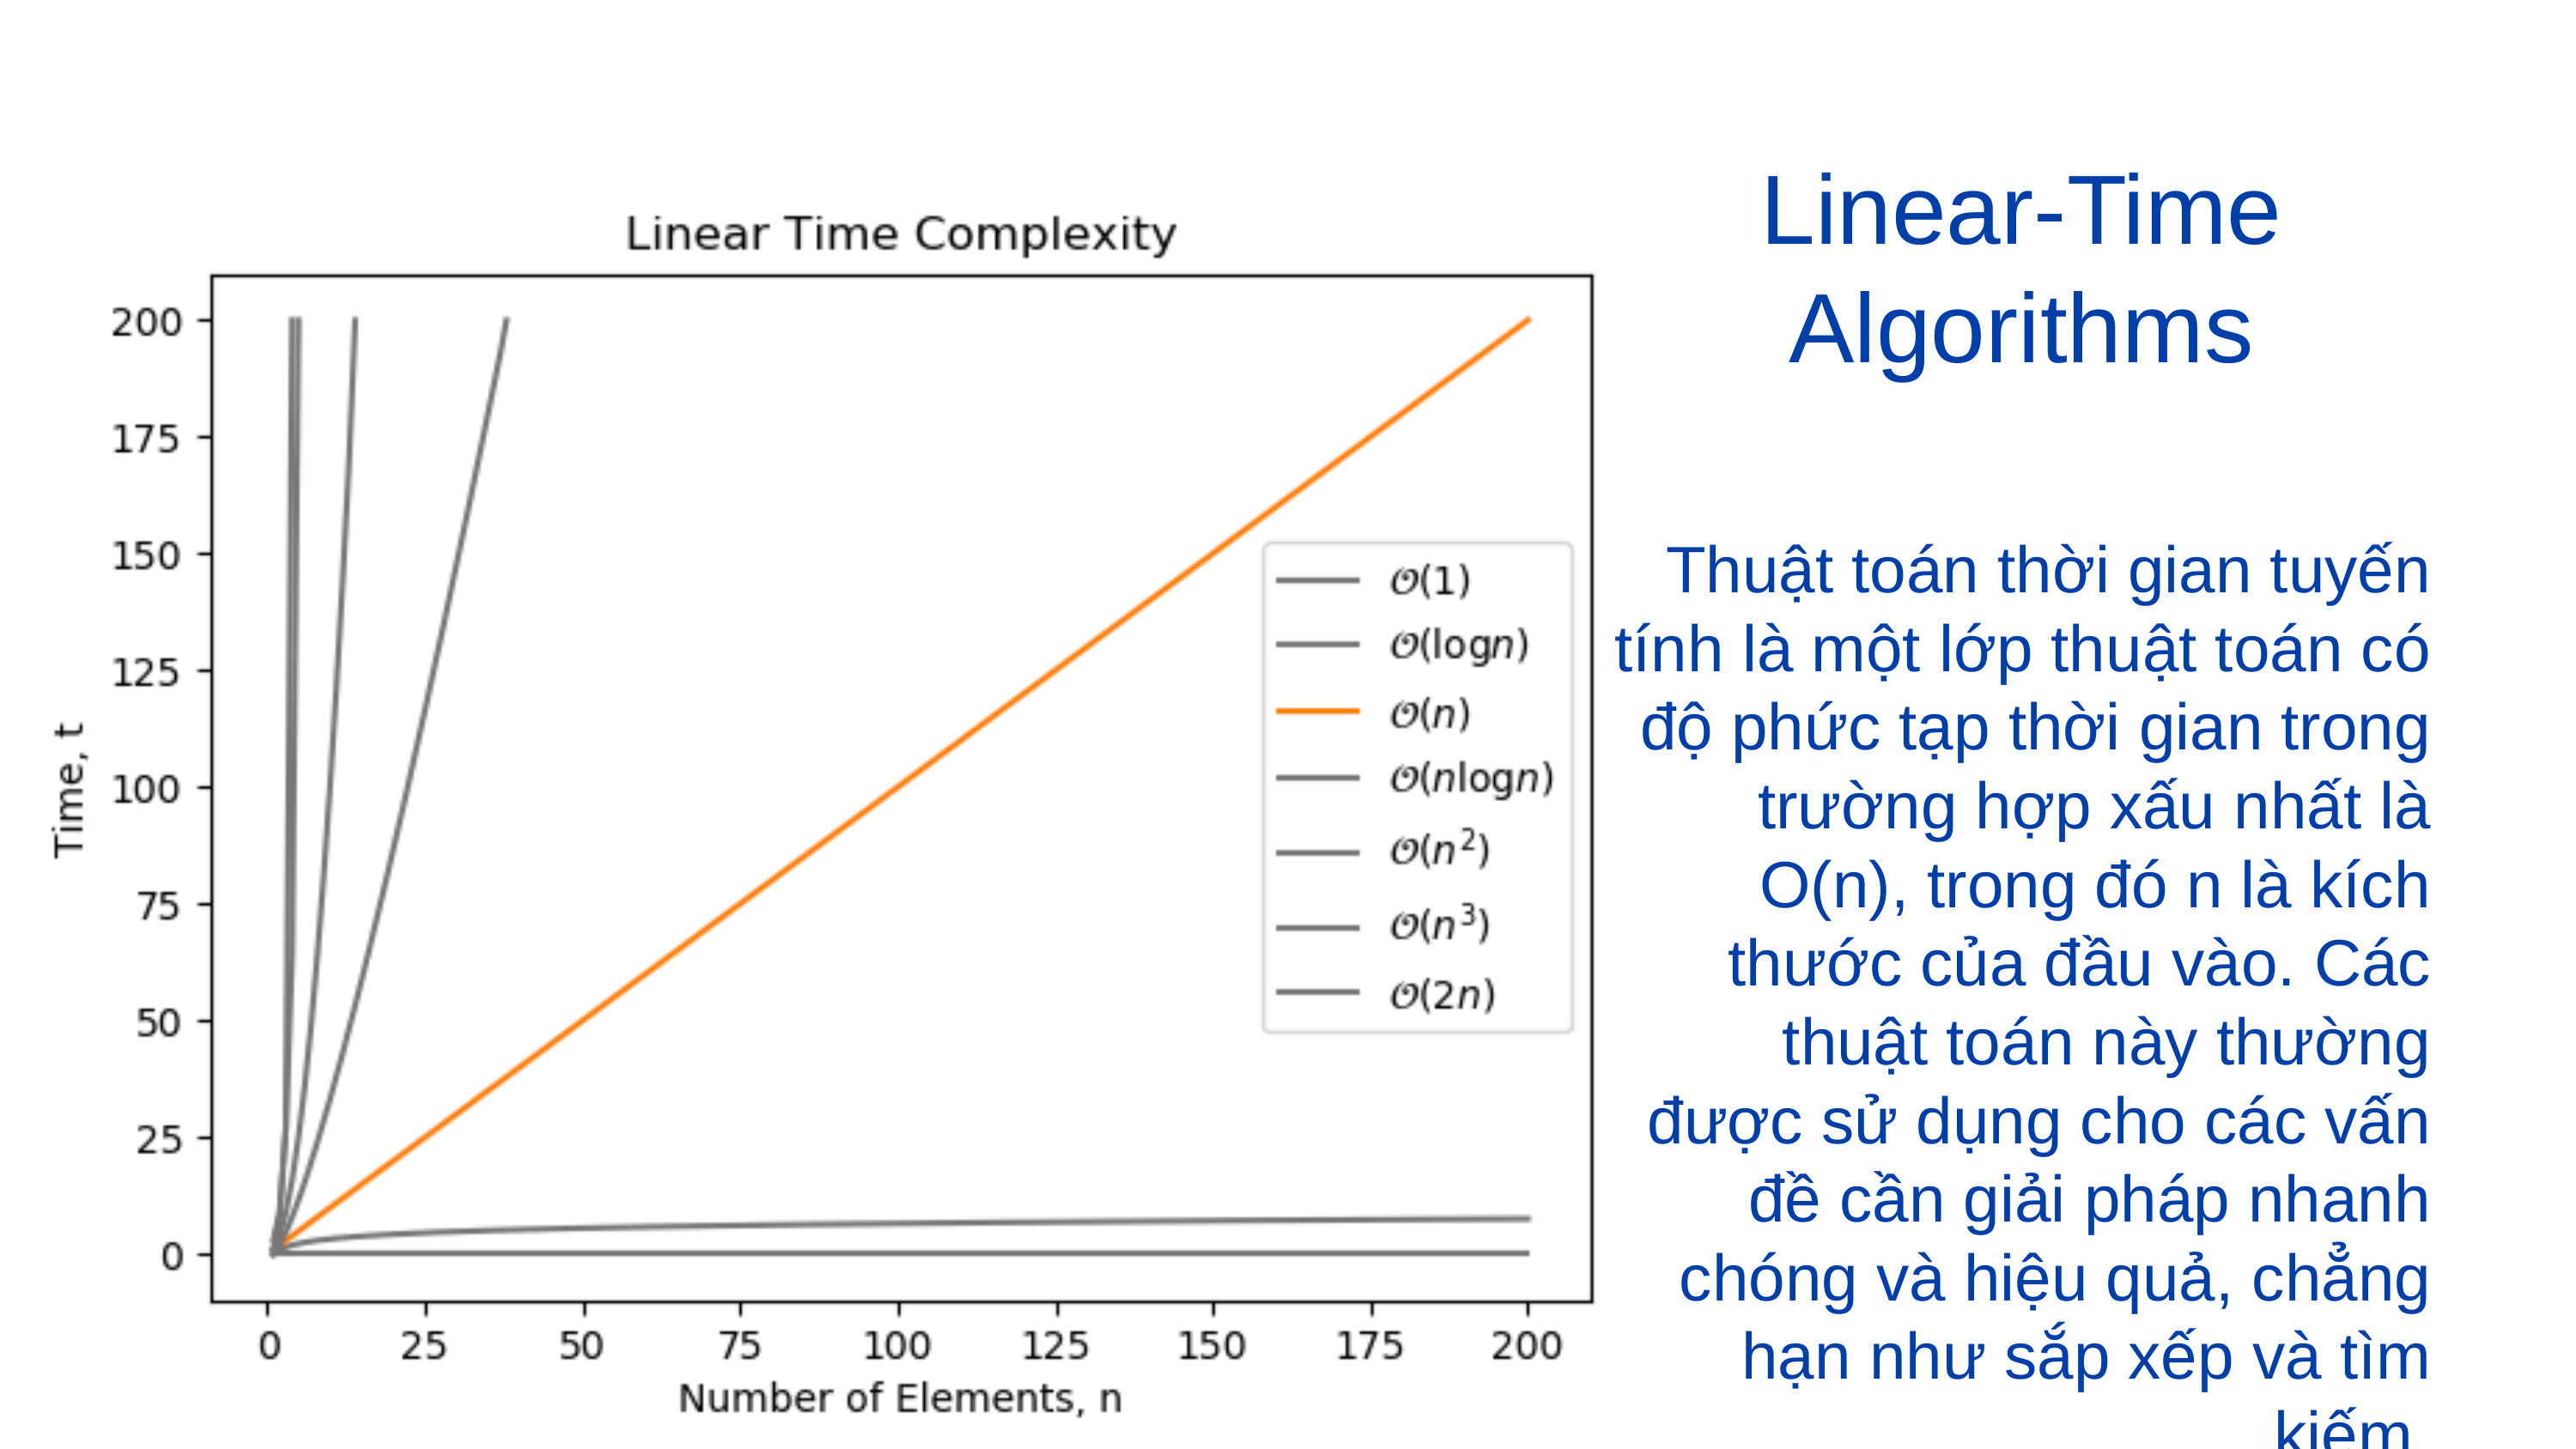

Linear-Time Algorithms
Thuật toán thời gian tuyến tính là một lớp thuật toán có độ phức tạp thời gian trong trường hợp xấu nhất là O(n), trong đó n là kích thước của đầu vào. Các thuật toán này thường được sử dụng cho các vấn đề cần giải pháp nhanh chóng và hiệu quả, chẳng hạn như sắp xếp và tìm kiếm.